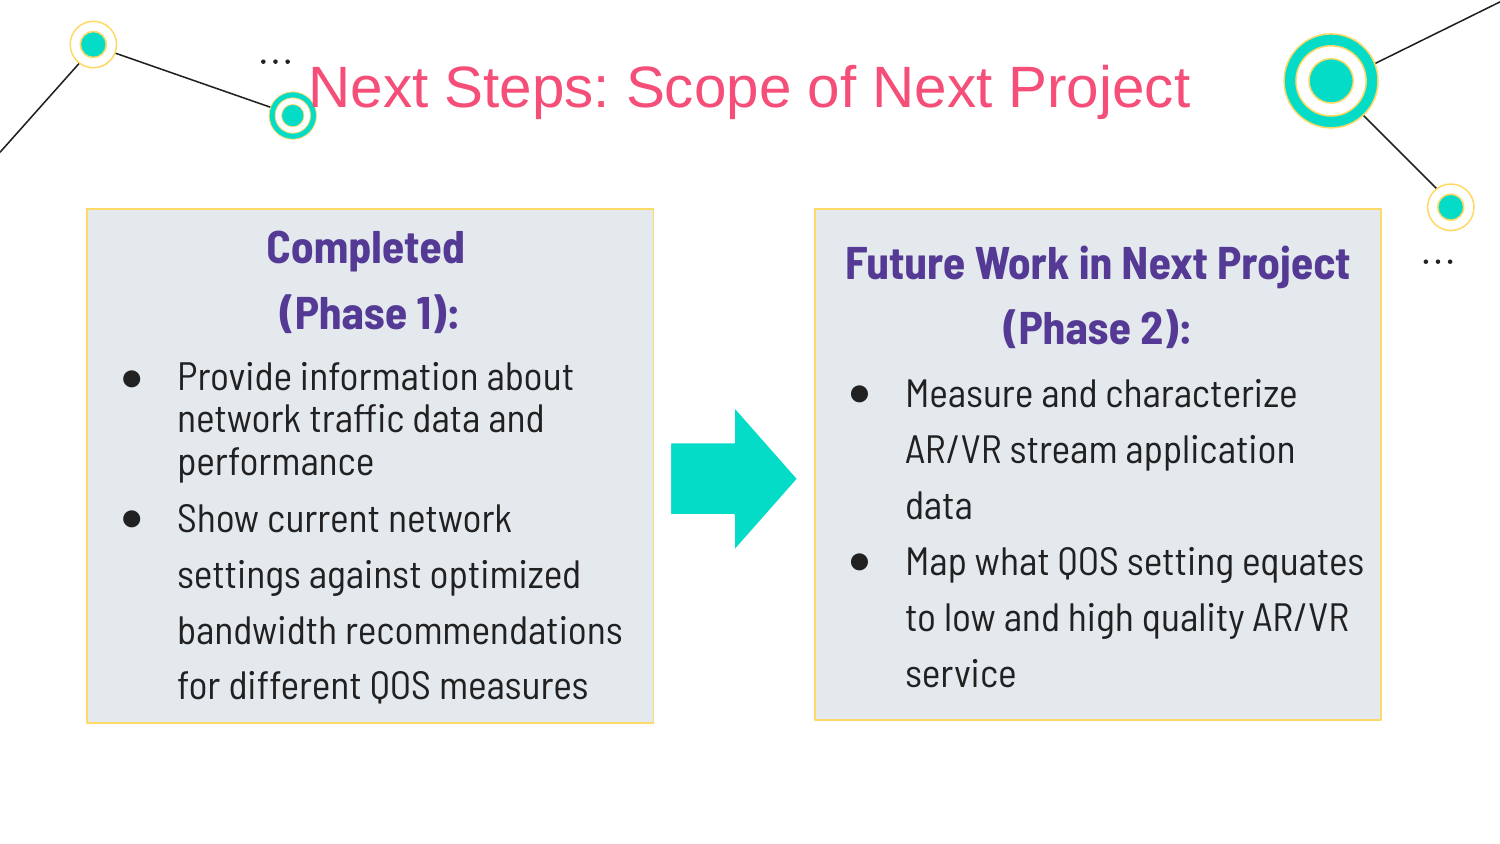

# Next Steps: Scope of Next Project
Completed
(Phase 1):
Provide information about network traffic data and performance
Show current network settings against optimized bandwidth recommendations for different QOS measures
Future Work in Next Project (Phase 2):
Measure and characterize AR/VR stream application data
Map what QOS setting equates to low and high quality AR/VR service